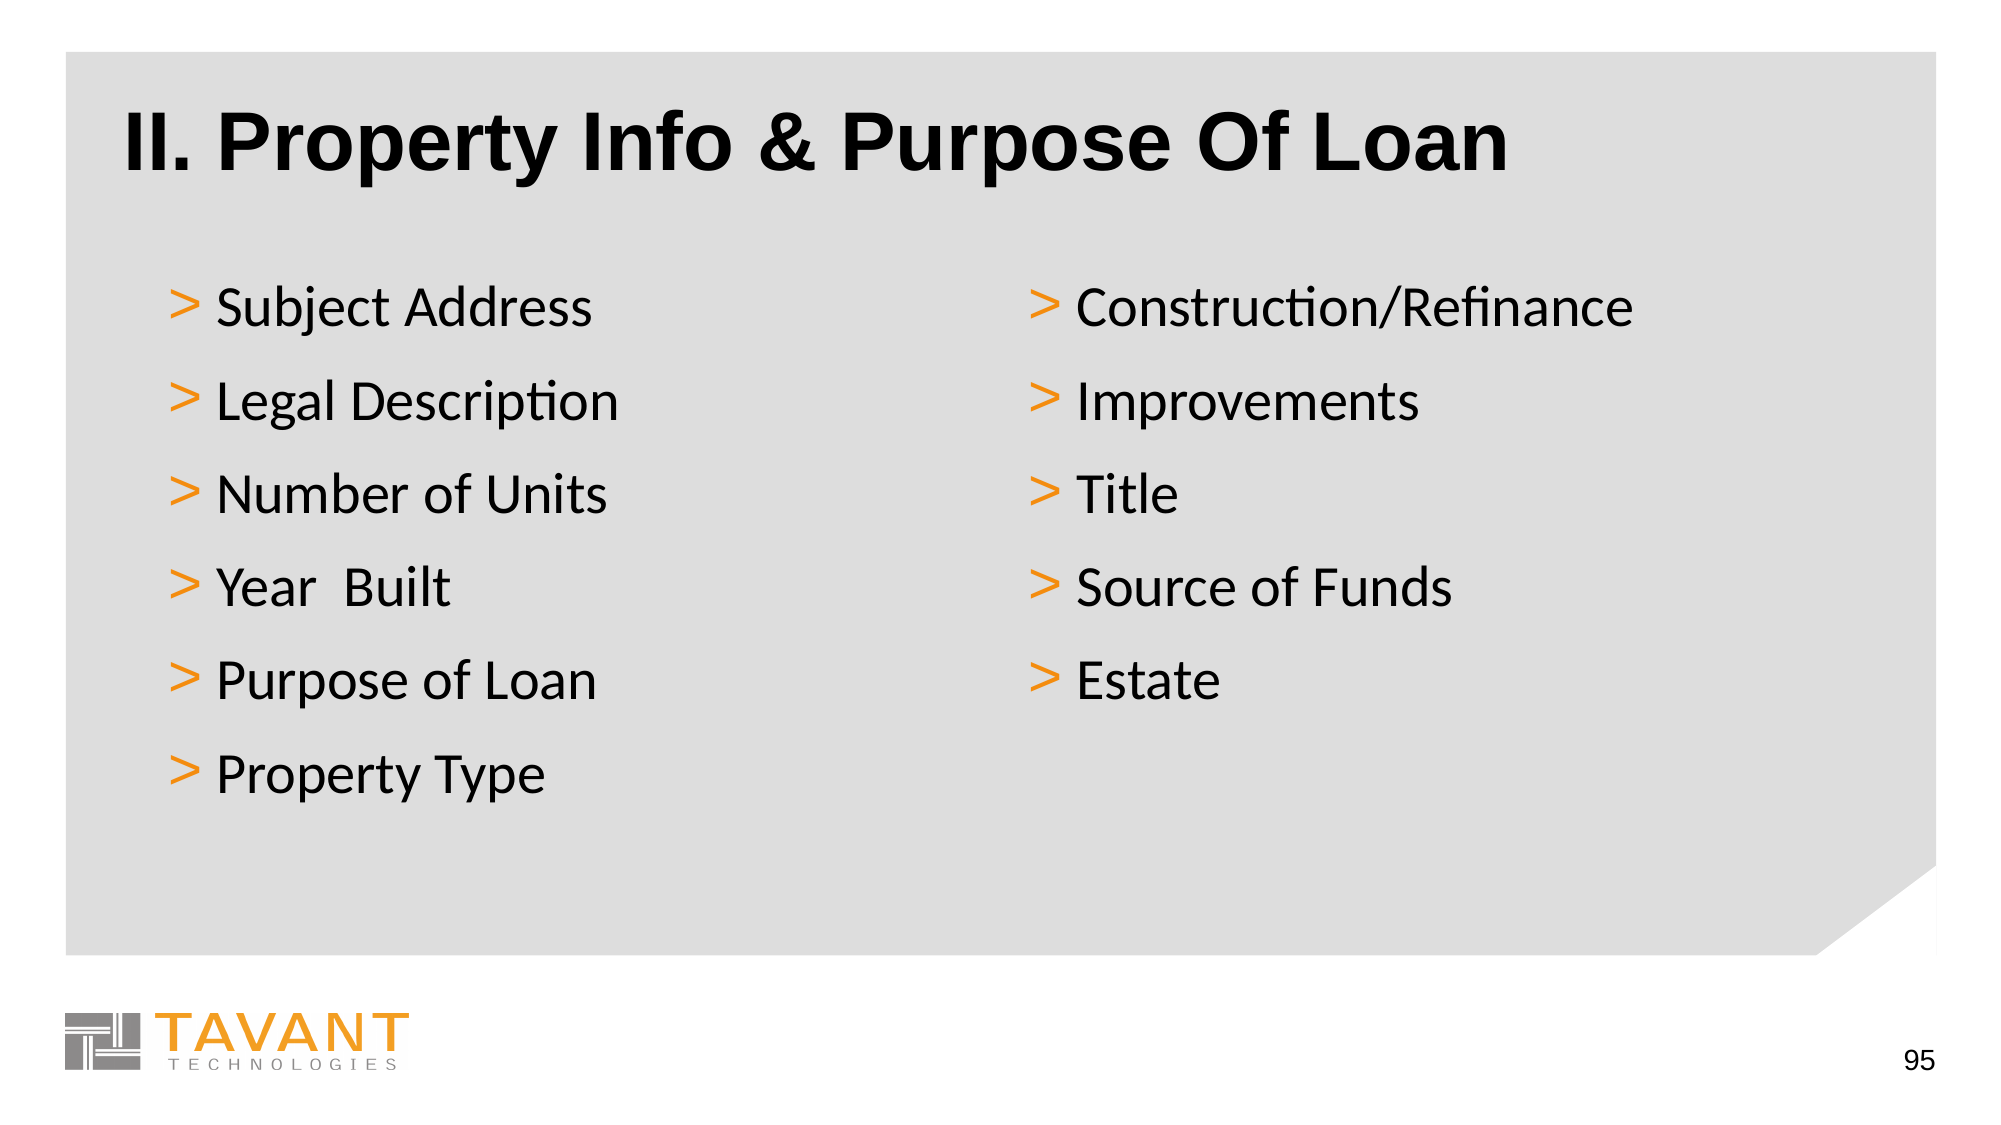

II. Property Info & Purpose Of Loan
Subject Address
Legal Description
Number of Units
Year  Built
Purpose of Loan
Property Type
Construction/Refinance
Improvements
Title
Source of Funds
Estate
95